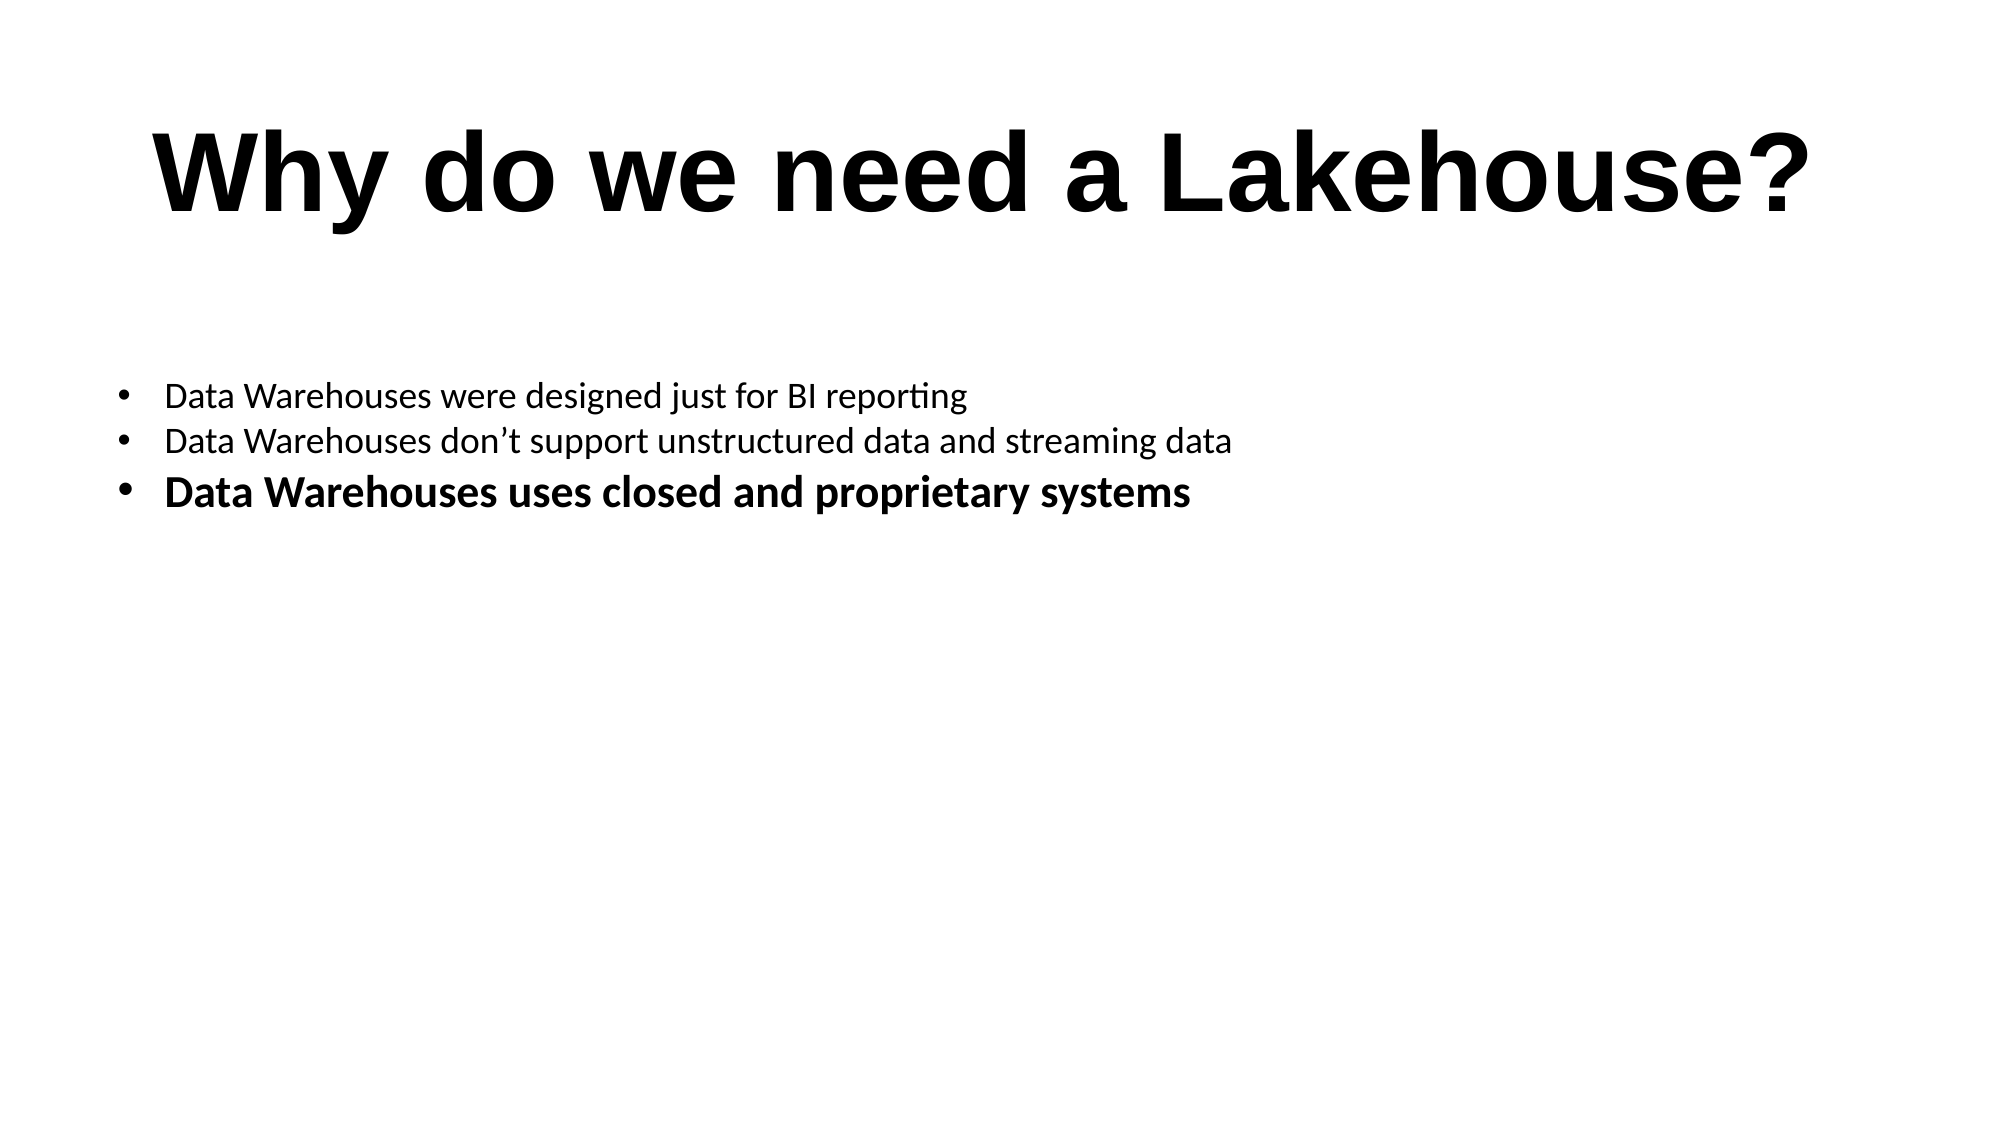

Why do we need a Lakehouse?
Data Warehouses were designed just for BI reporting
Data Warehouses don’t support unstructured data and streaming data
Data Warehouses uses closed and proprietary systems